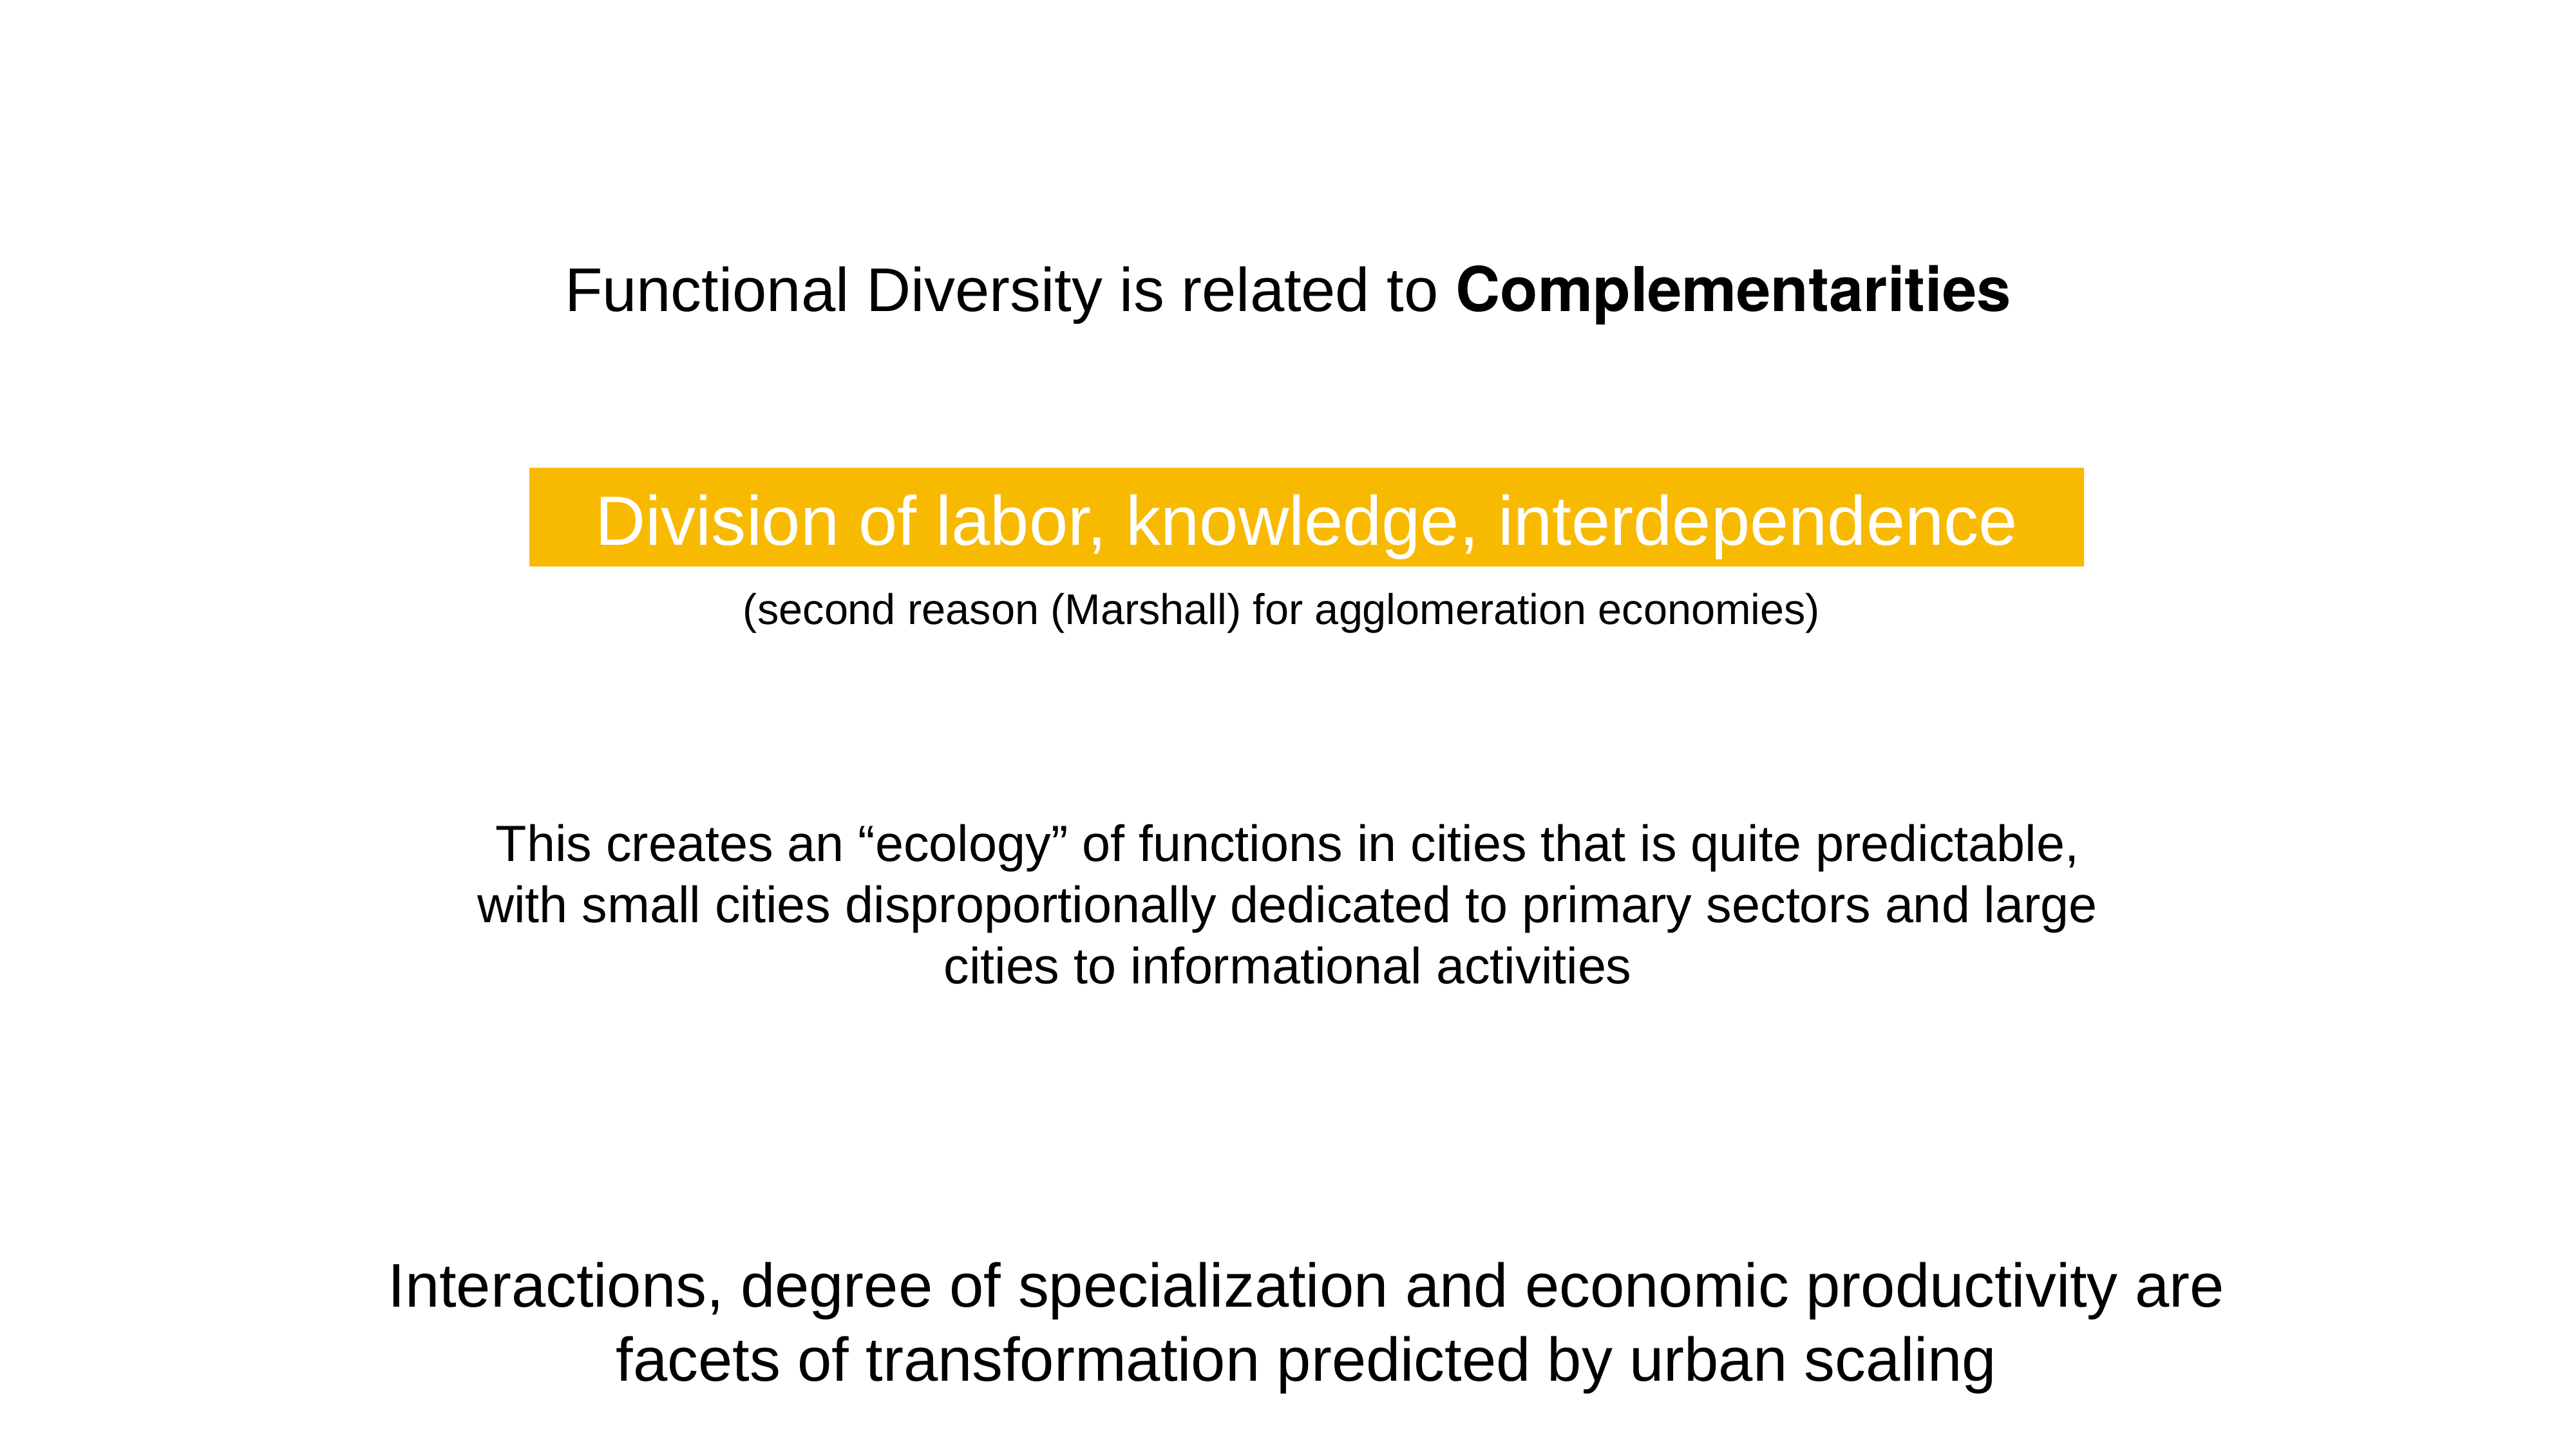

Functional Diversity is related to Complementarities
Division of labor, knowledge, interdependence
(second reason (Marshall) for agglomeration economies)
This creates an “ecology” of functions in cities that is quite predictable, with small cities disproportionally dedicated to primary sectors and large cities to informational activities
Interactions, degree of specialization and economic productivity are facets of transformation predicted by urban scaling